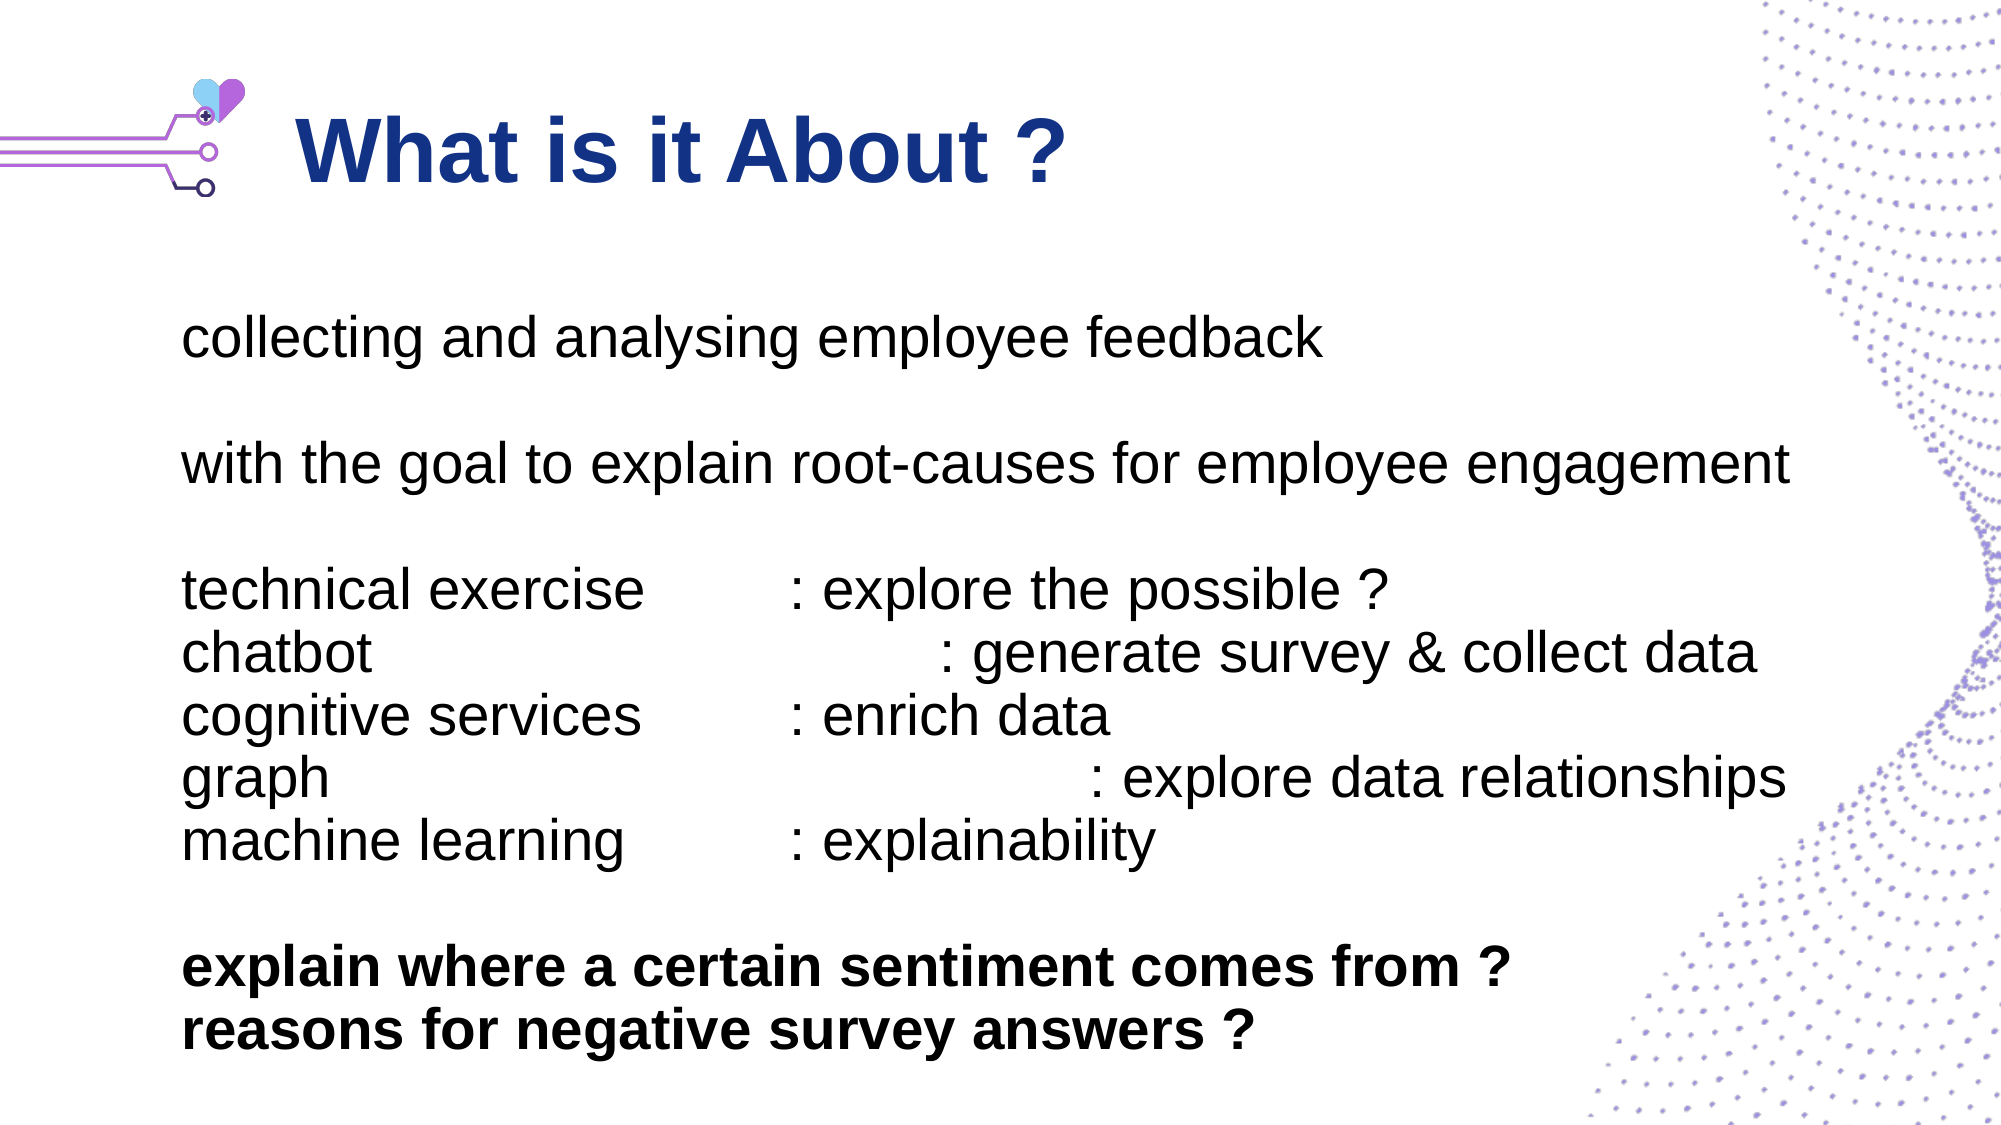

# What is it About ?
collecting and analysing employee feedback

with the goal to explain root-causes for employee engagement

technical exercise 	: explore the possible ?
chatbot 				: generate survey & collect data
cognitive services 	: enrich data
graph 					: explore data relationships
machine learning 	: explainability

explain where a certain sentiment comes from ?
reasons for negative survey answers ?